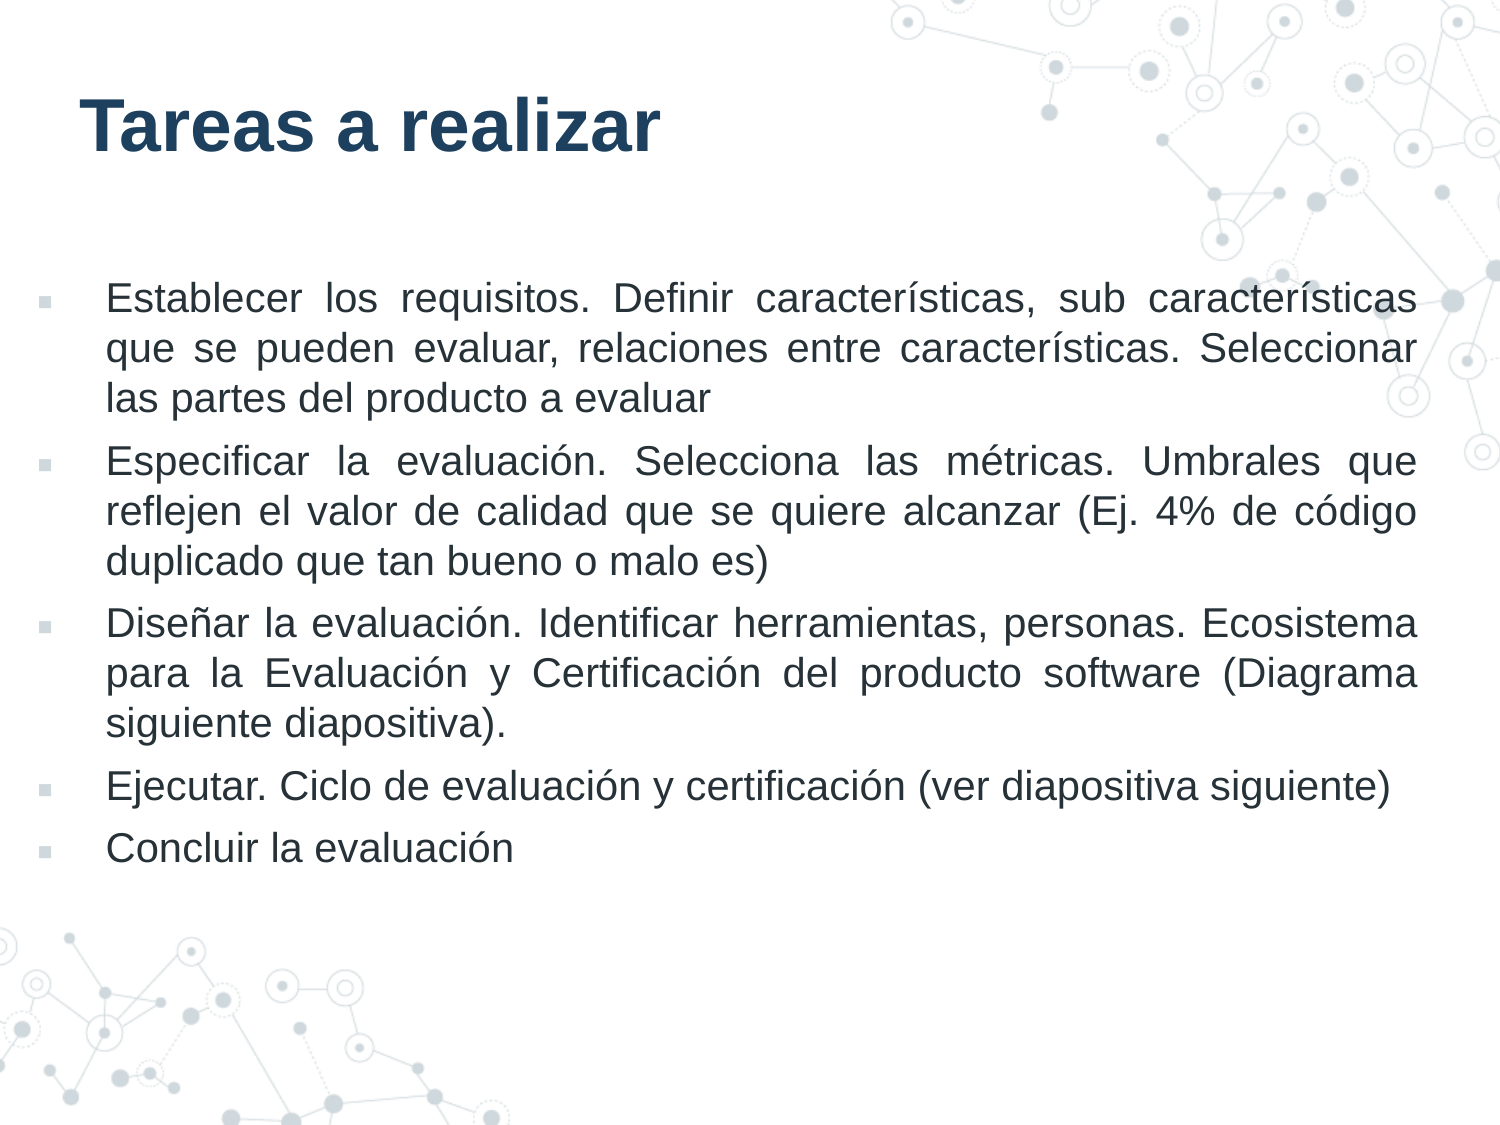

# Tareas a realizar
Establecer los requisitos. Definir características, sub características que se pueden evaluar, relaciones entre características. Seleccionar las partes del producto a evaluar
Especificar la evaluación. Selecciona las métricas. Umbrales que reflejen el valor de calidad que se quiere alcanzar (Ej. 4% de código duplicado que tan bueno o malo es)
Diseñar la evaluación. Identificar herramientas, personas. Ecosistema para la Evaluación y Certificación del producto software (Diagrama siguiente diapositiva).
Ejecutar. Ciclo de evaluación y certificación (ver diapositiva siguiente)
Concluir la evaluación